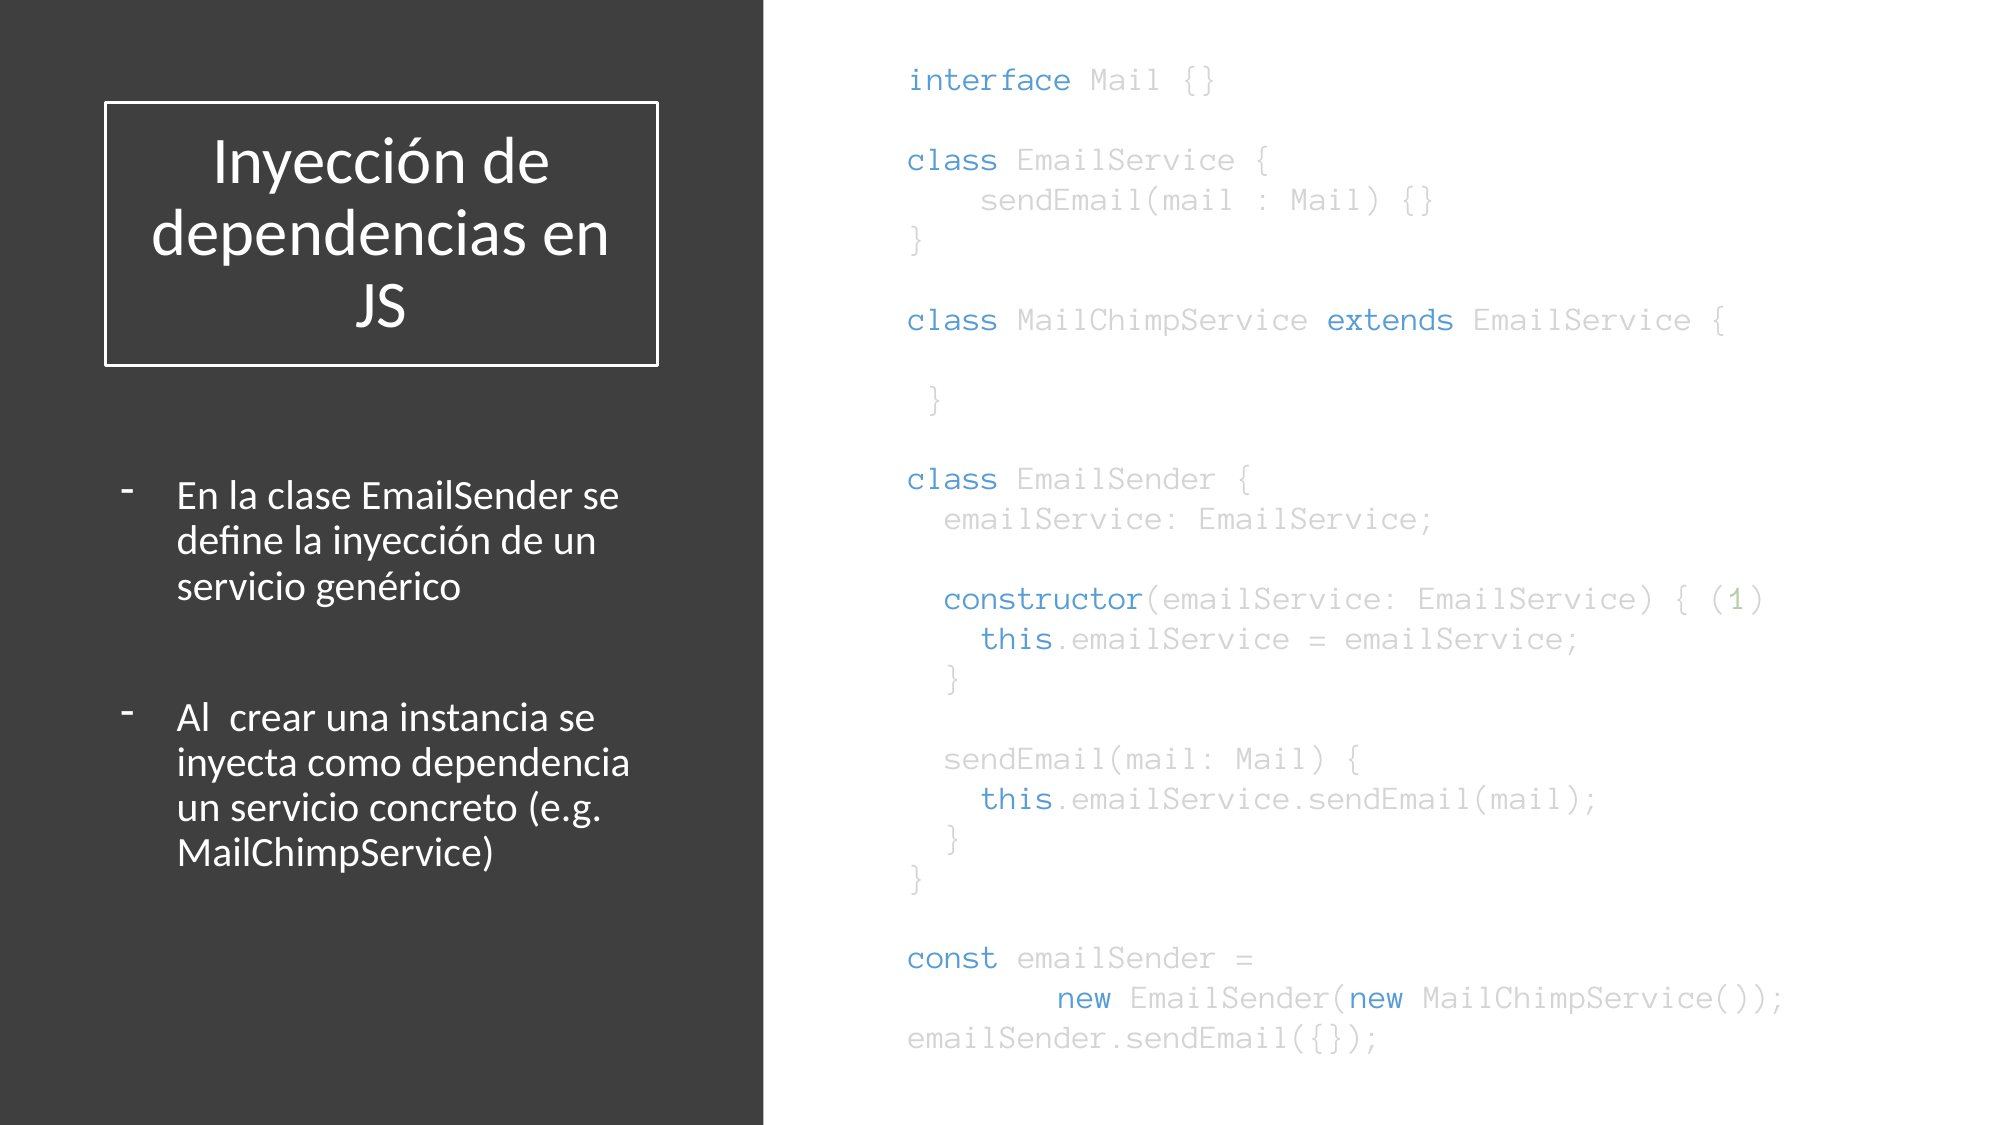

interface Mail {}
class EmailService {
    sendEmail(mail : Mail) {}
}
class MailChimpService extends EmailService {

 }
class EmailSender {
  emailService: EmailService;
  constructor(emailService: EmailService) { (1)
    this.emailService = emailService;
  }
  sendEmail(mail: Mail) {
    this.emailService.sendEmail(mail);
  }
}
const emailSender =
	new EmailSender(new MailChimpService());
emailSender.sendEmail({});
# Inyección de dependencias en JS
En la clase EmailSender se define la inyección de un servicio genérico

Al  crear una instancia se inyecta como dependencia un servicio concreto (e.g. MailChimpService)